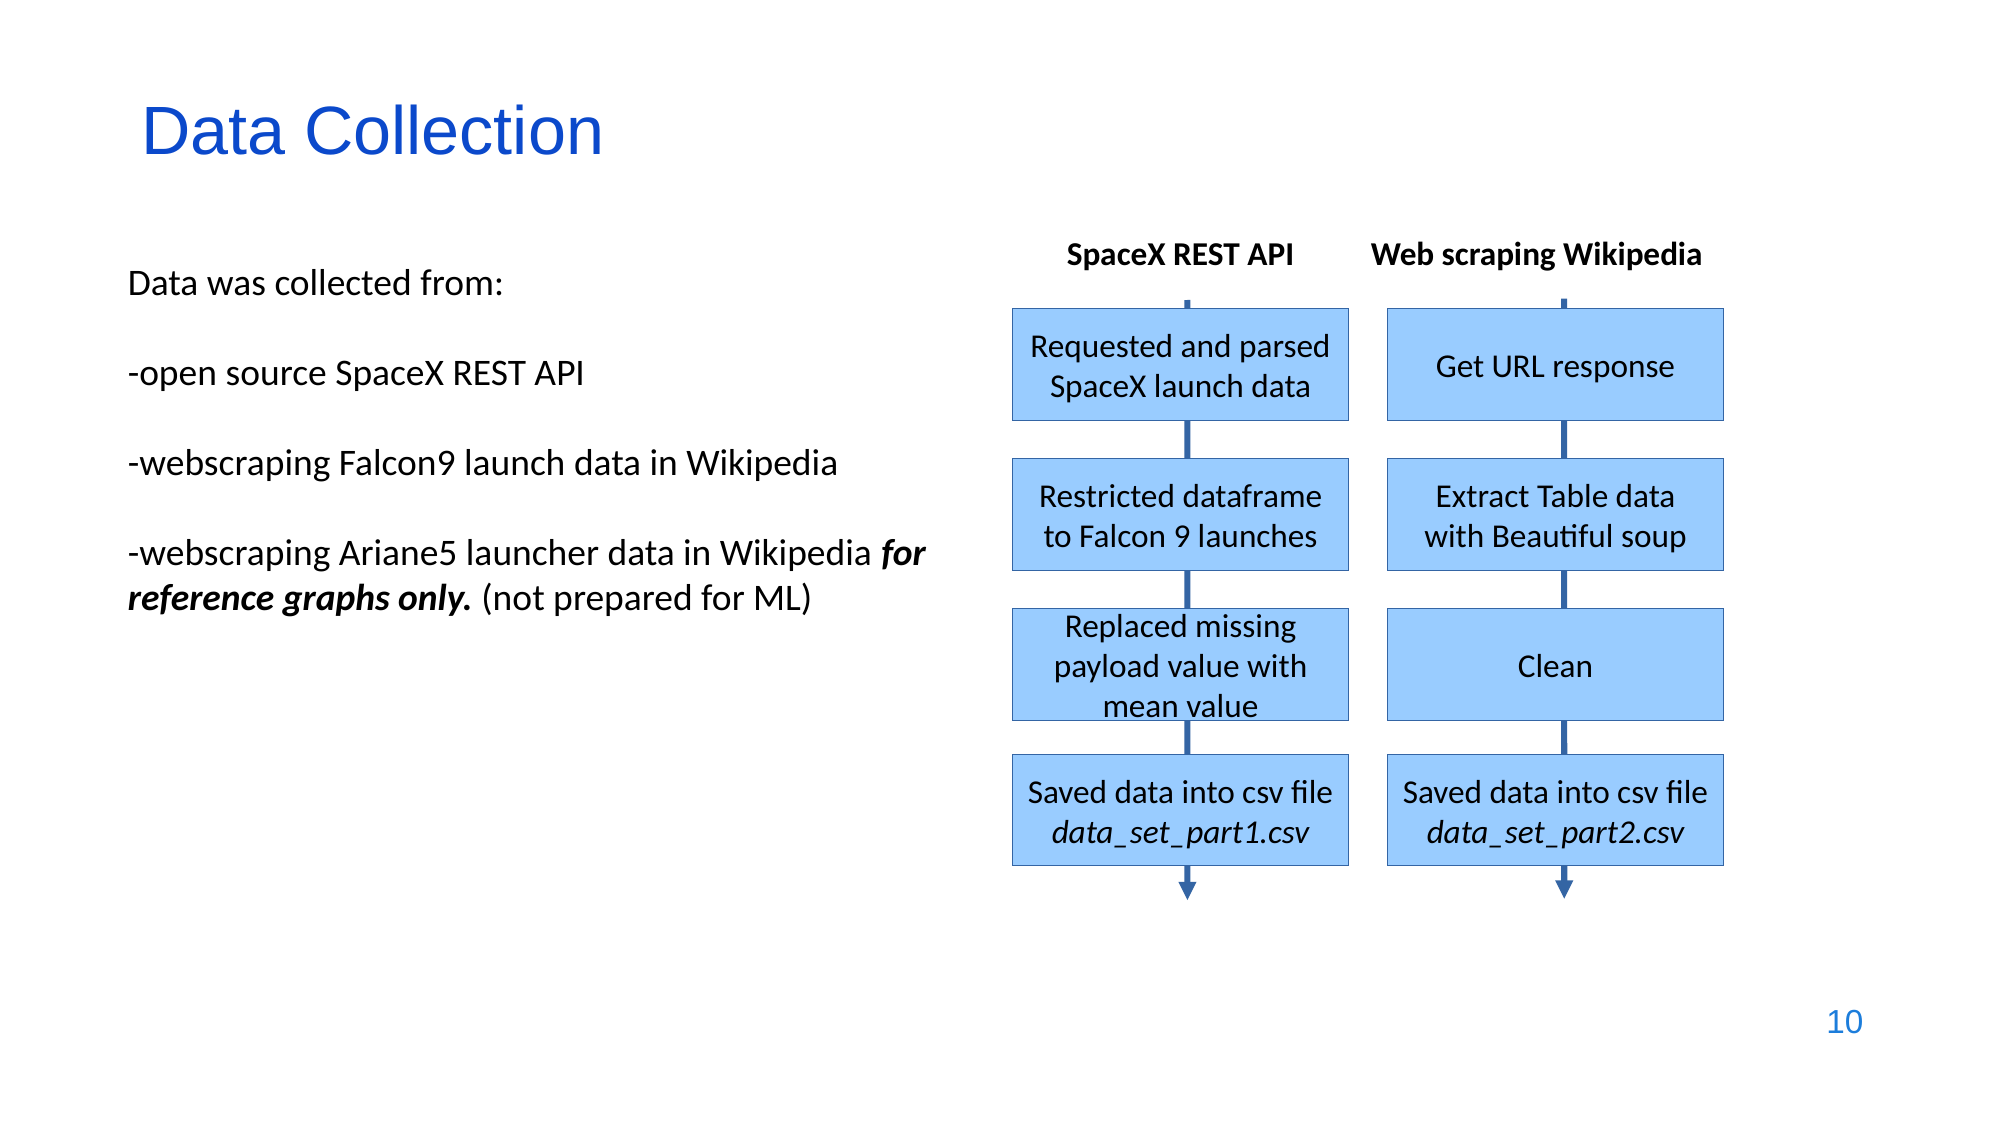

Data Collection
SpaceX REST API
Web scraping Wikipedia

Get URL response
Requested and parsed SpaceX launch data
Extract Table data with Beautiful soup
Restricted dataframe to Falcon 9 launches
Clean
Replaced missing payload value with mean value
Saved data into csv file
data_set_part2.csv
Saved data into csv file
data_set_part1.csv
Data was collected from:

-open source SpaceX REST API

-webscraping Falcon9 launch data in Wikipedia

-webscraping Ariane5 launcher data in Wikipedia for reference graphs only. (not prepared for ML)

# 10